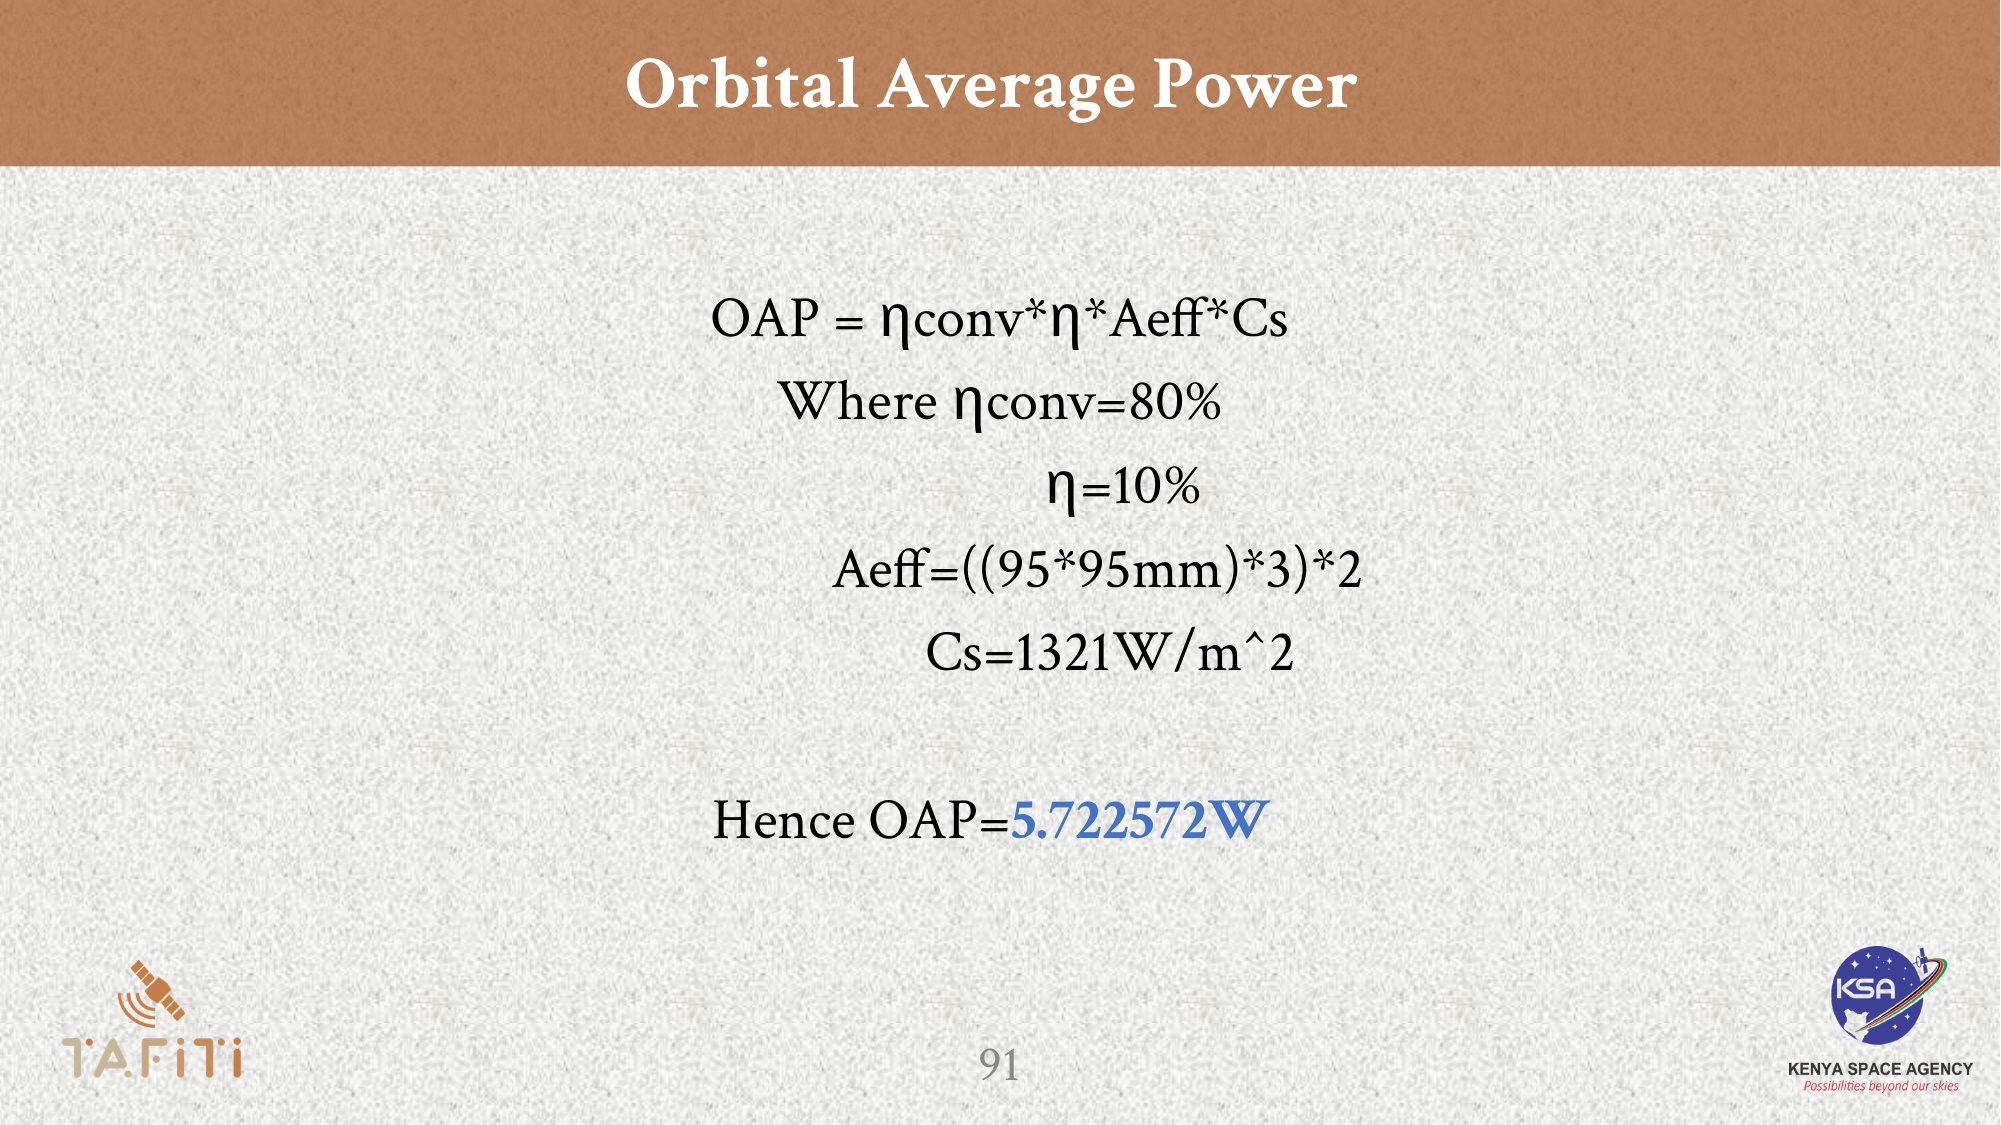

# Orbital Average Power

OAP = ηconv*η*Aeff*Cs
Where ηconv=80%
                   η=10%
               Aeff=((95*95mm)*3)*2
                  Cs=1321W/m^2

 Hence OAP=5.722572W
91